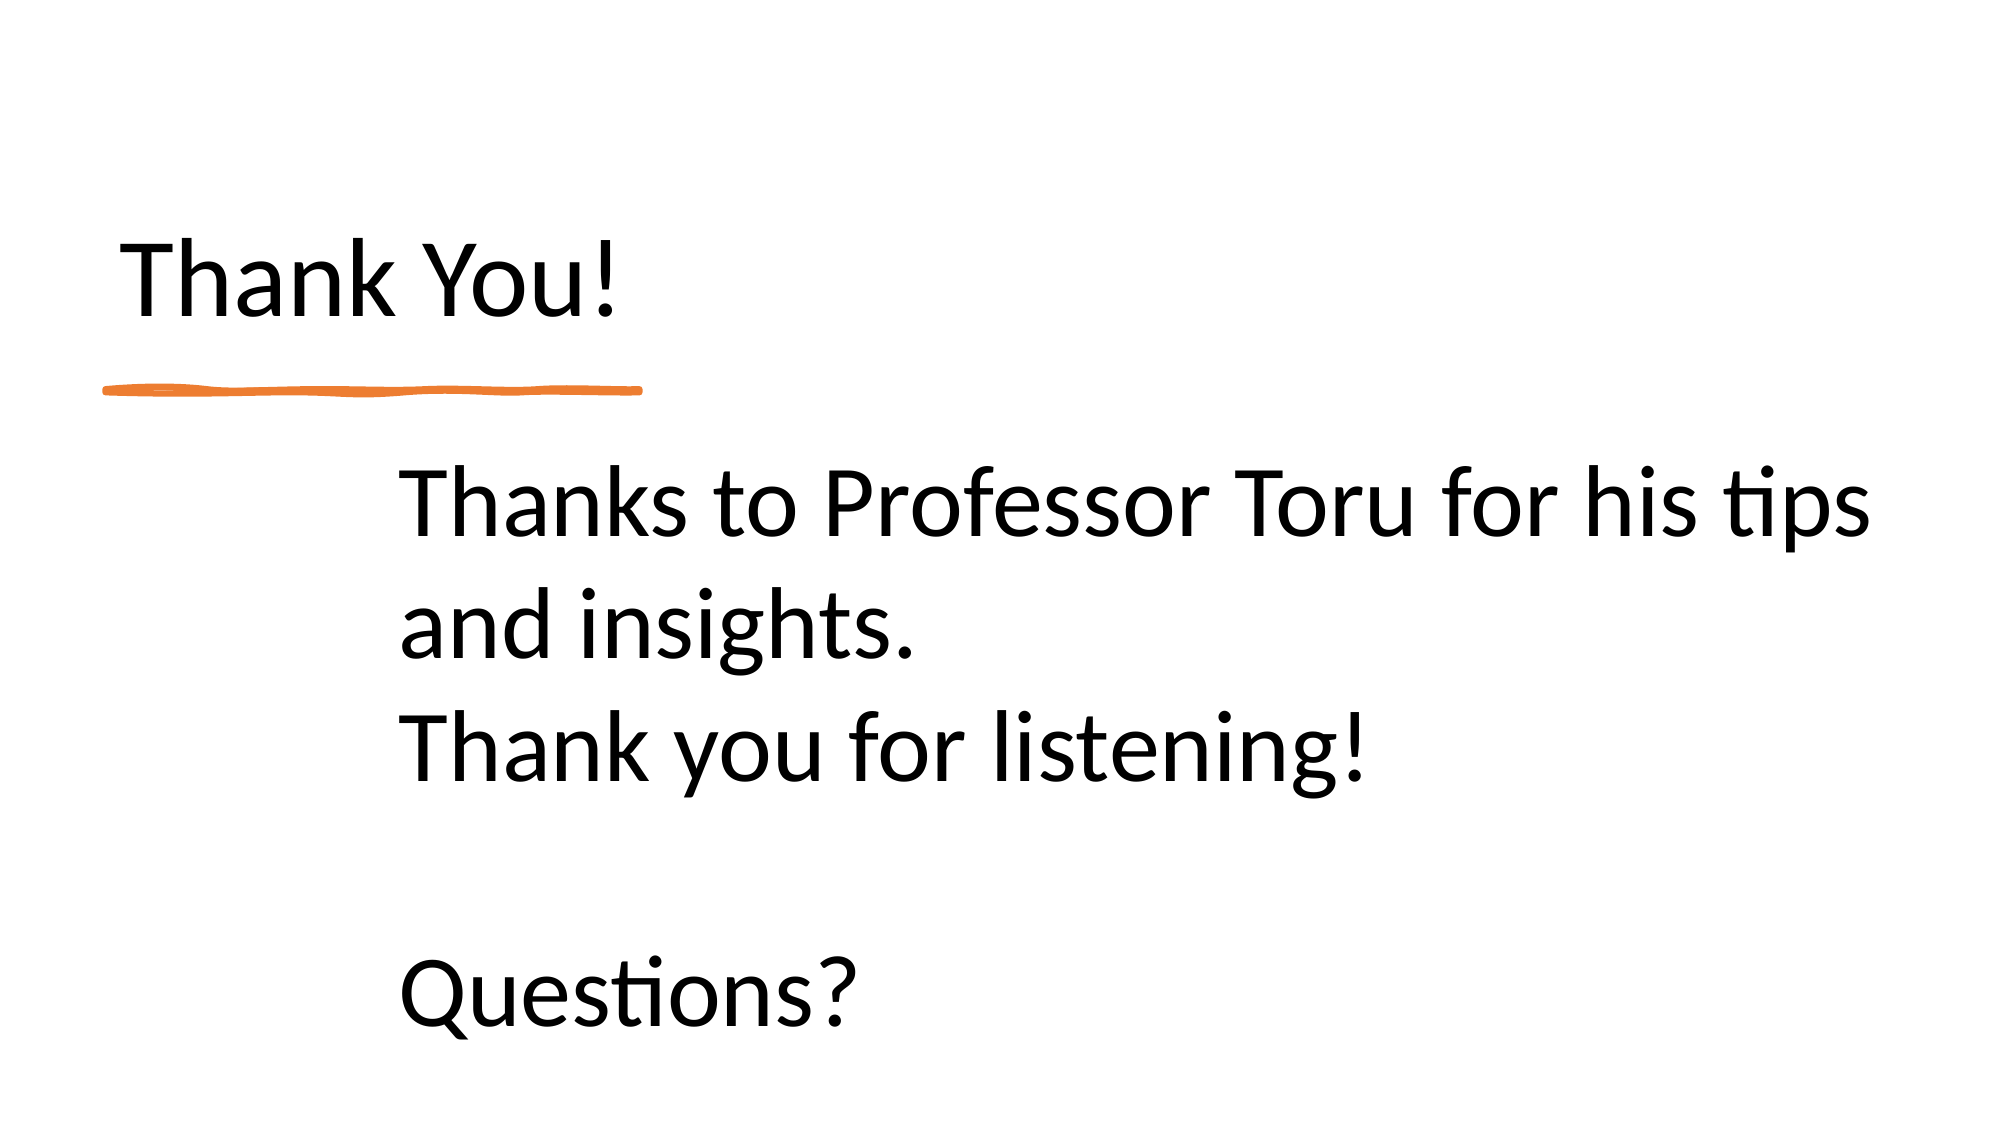

# Thank You!

Thanks to Professor Toru for his tips and insights.
Thank you for listening!

Questions?